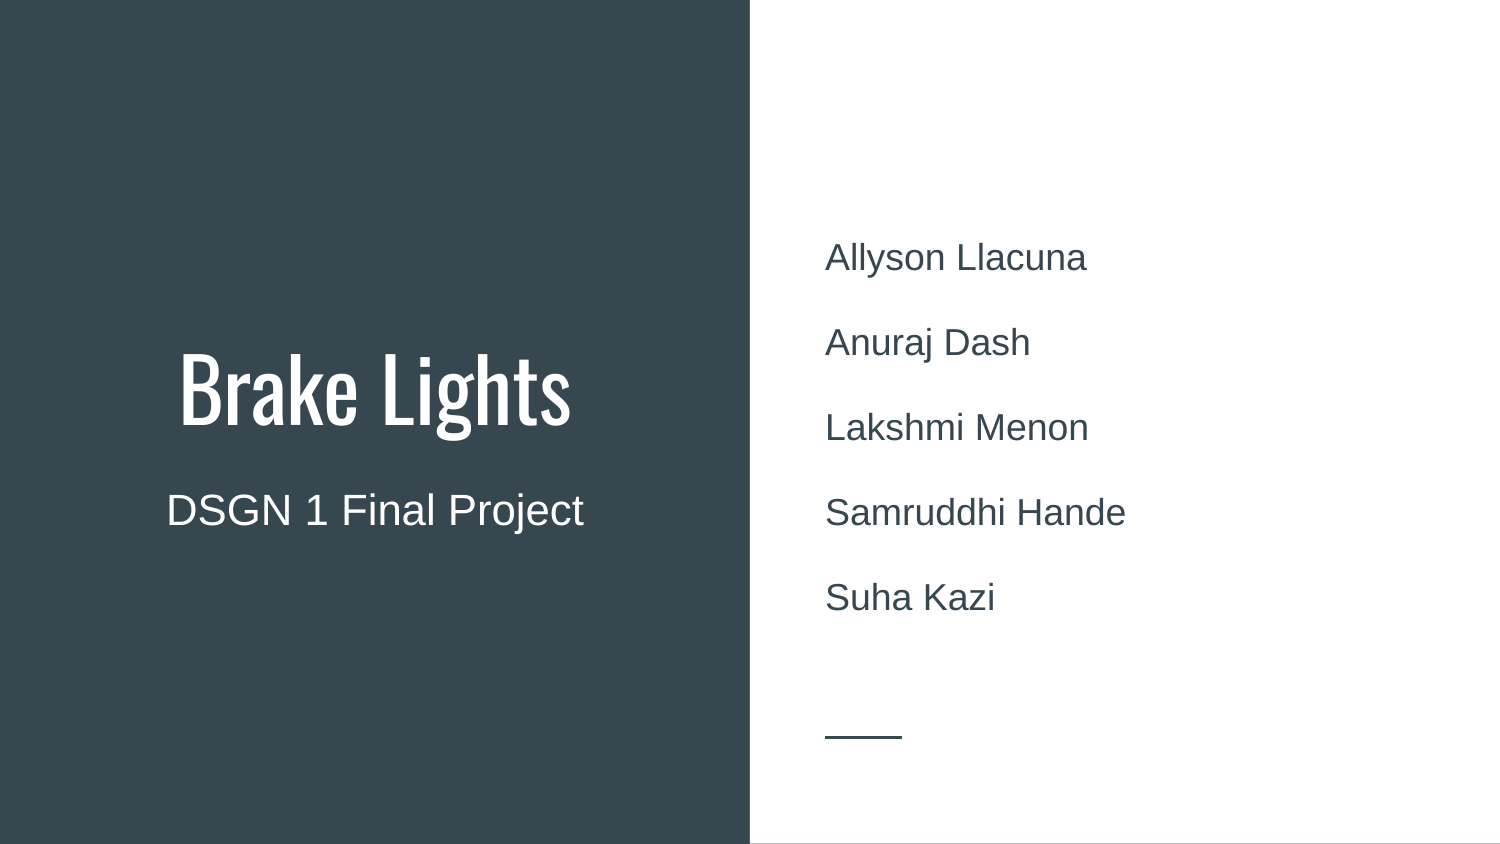

Allyson Llacuna
Anuraj Dash
Lakshmi Menon
Samruddhi Hande
Suha Kazi
# Brake Lights
DSGN 1 Final Project